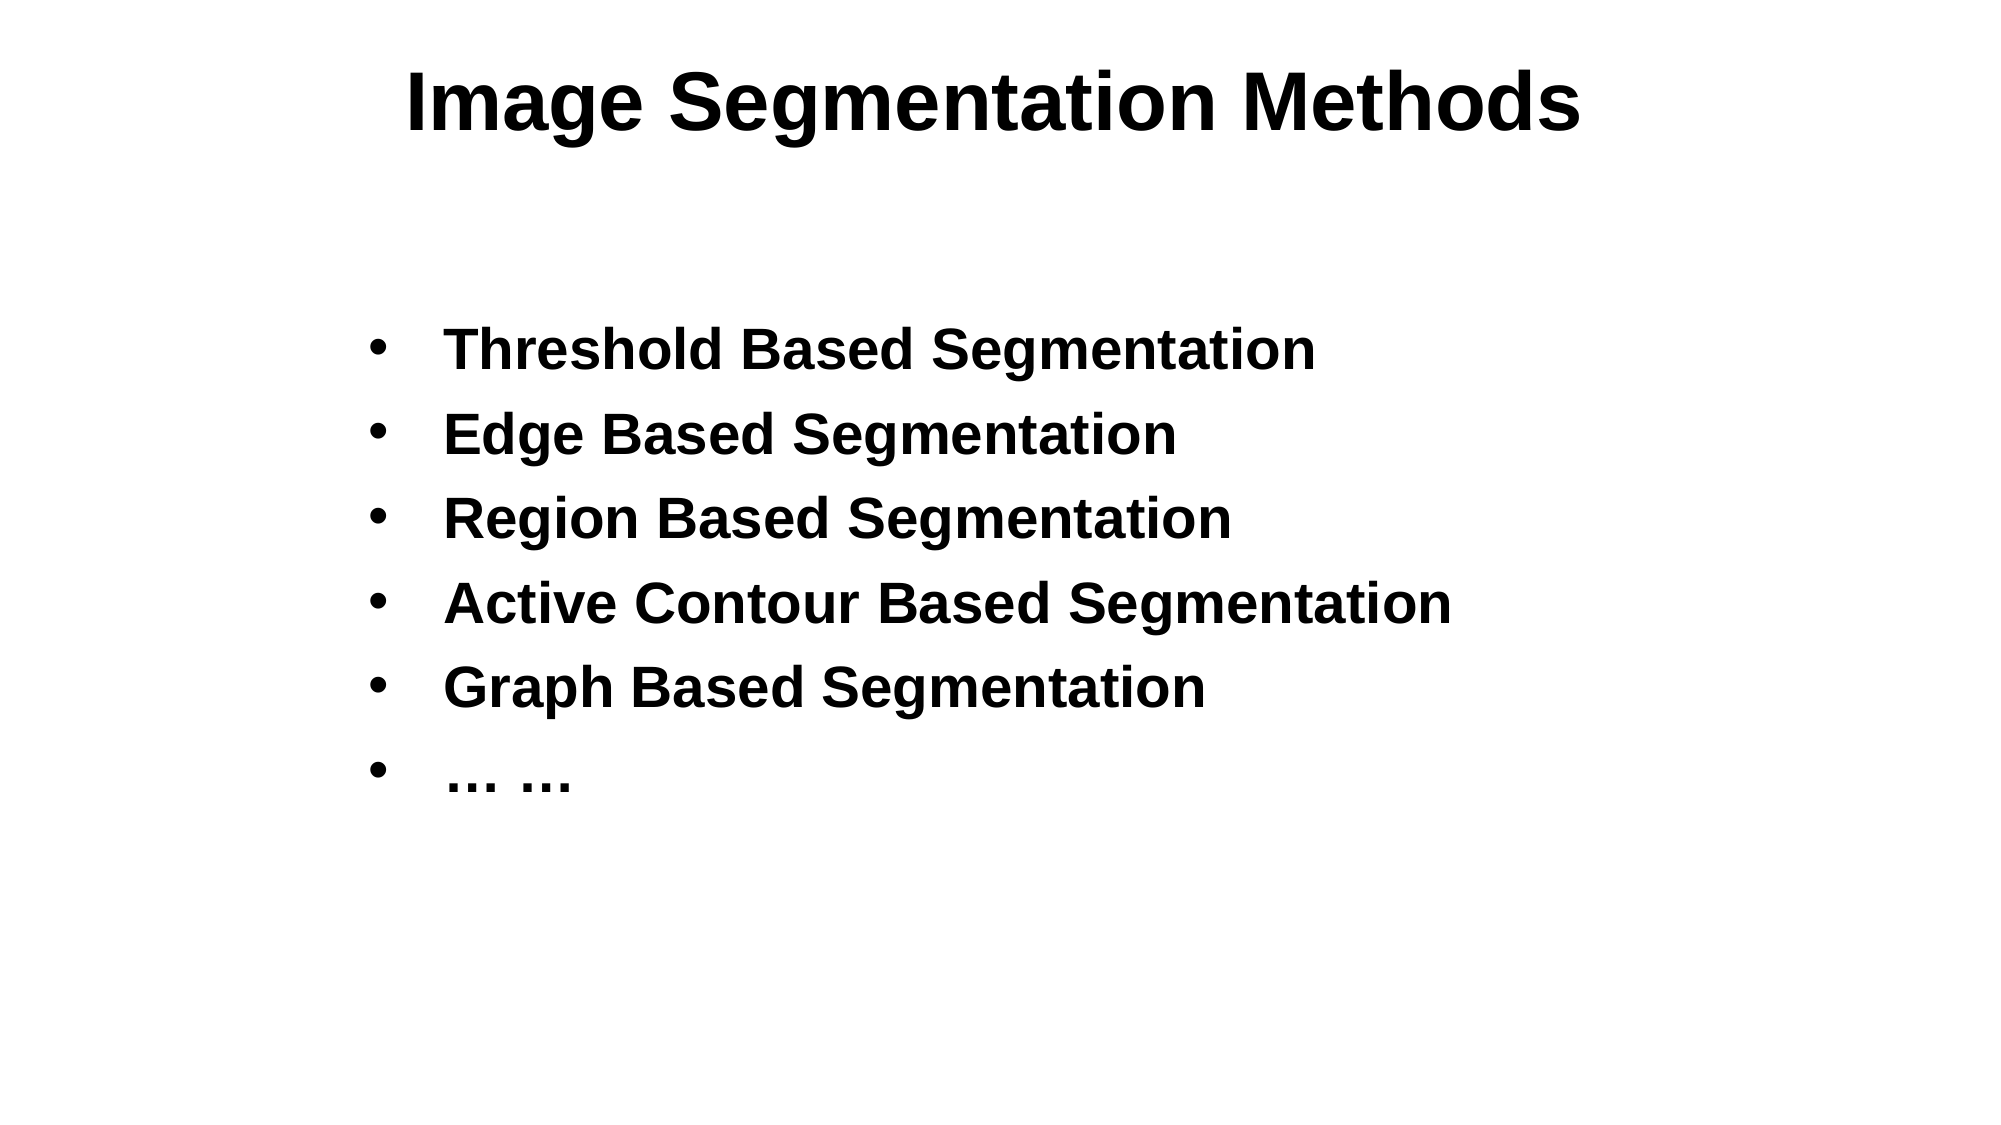

Image Segmentation Methods
Threshold Based Segmentation
Edge Based Segmentation
Region Based Segmentation
Active Contour Based Segmentation
Graph Based Segmentation
… …